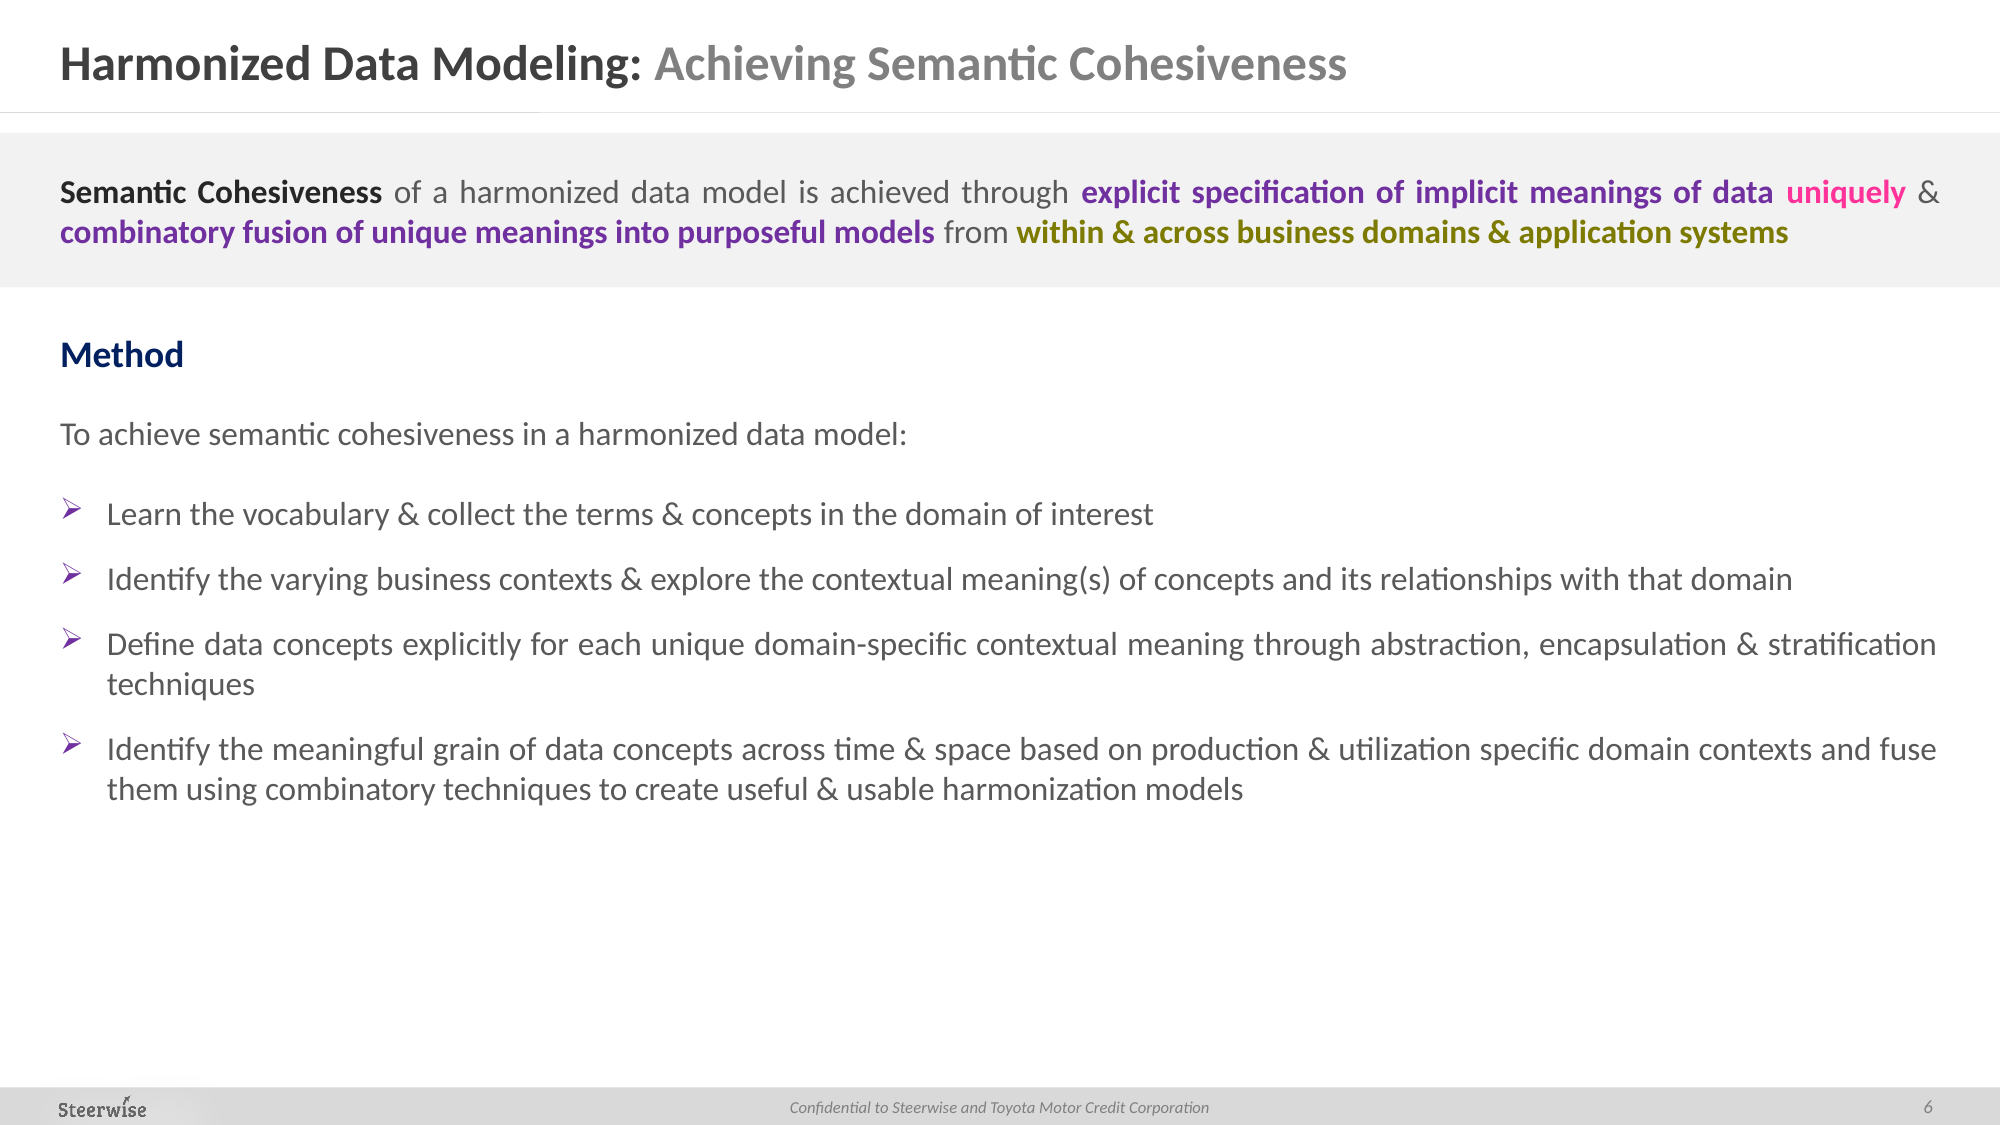

# Harmonized Data Modeling: Achieving Semantic Cohesiveness
Semantic Cohesiveness of a harmonized data model is achieved through explicit specification of implicit meanings of data uniquely & combinatory fusion of unique meanings into purposeful models from within & across business domains & application systems
Method
To achieve semantic cohesiveness in a harmonized data model:

Learn the vocabulary & collect the terms & concepts in the domain of interest
Identify the varying business contexts & explore the contextual meaning(s) of concepts and its relationships with that domain
Define data concepts explicitly for each unique domain-specific contextual meaning through abstraction, encapsulation & stratification techniques
Identify the meaningful grain of data concepts across time & space based on production & utilization specific domain contexts and fuse them using combinatory techniques to create useful & usable harmonization models
6